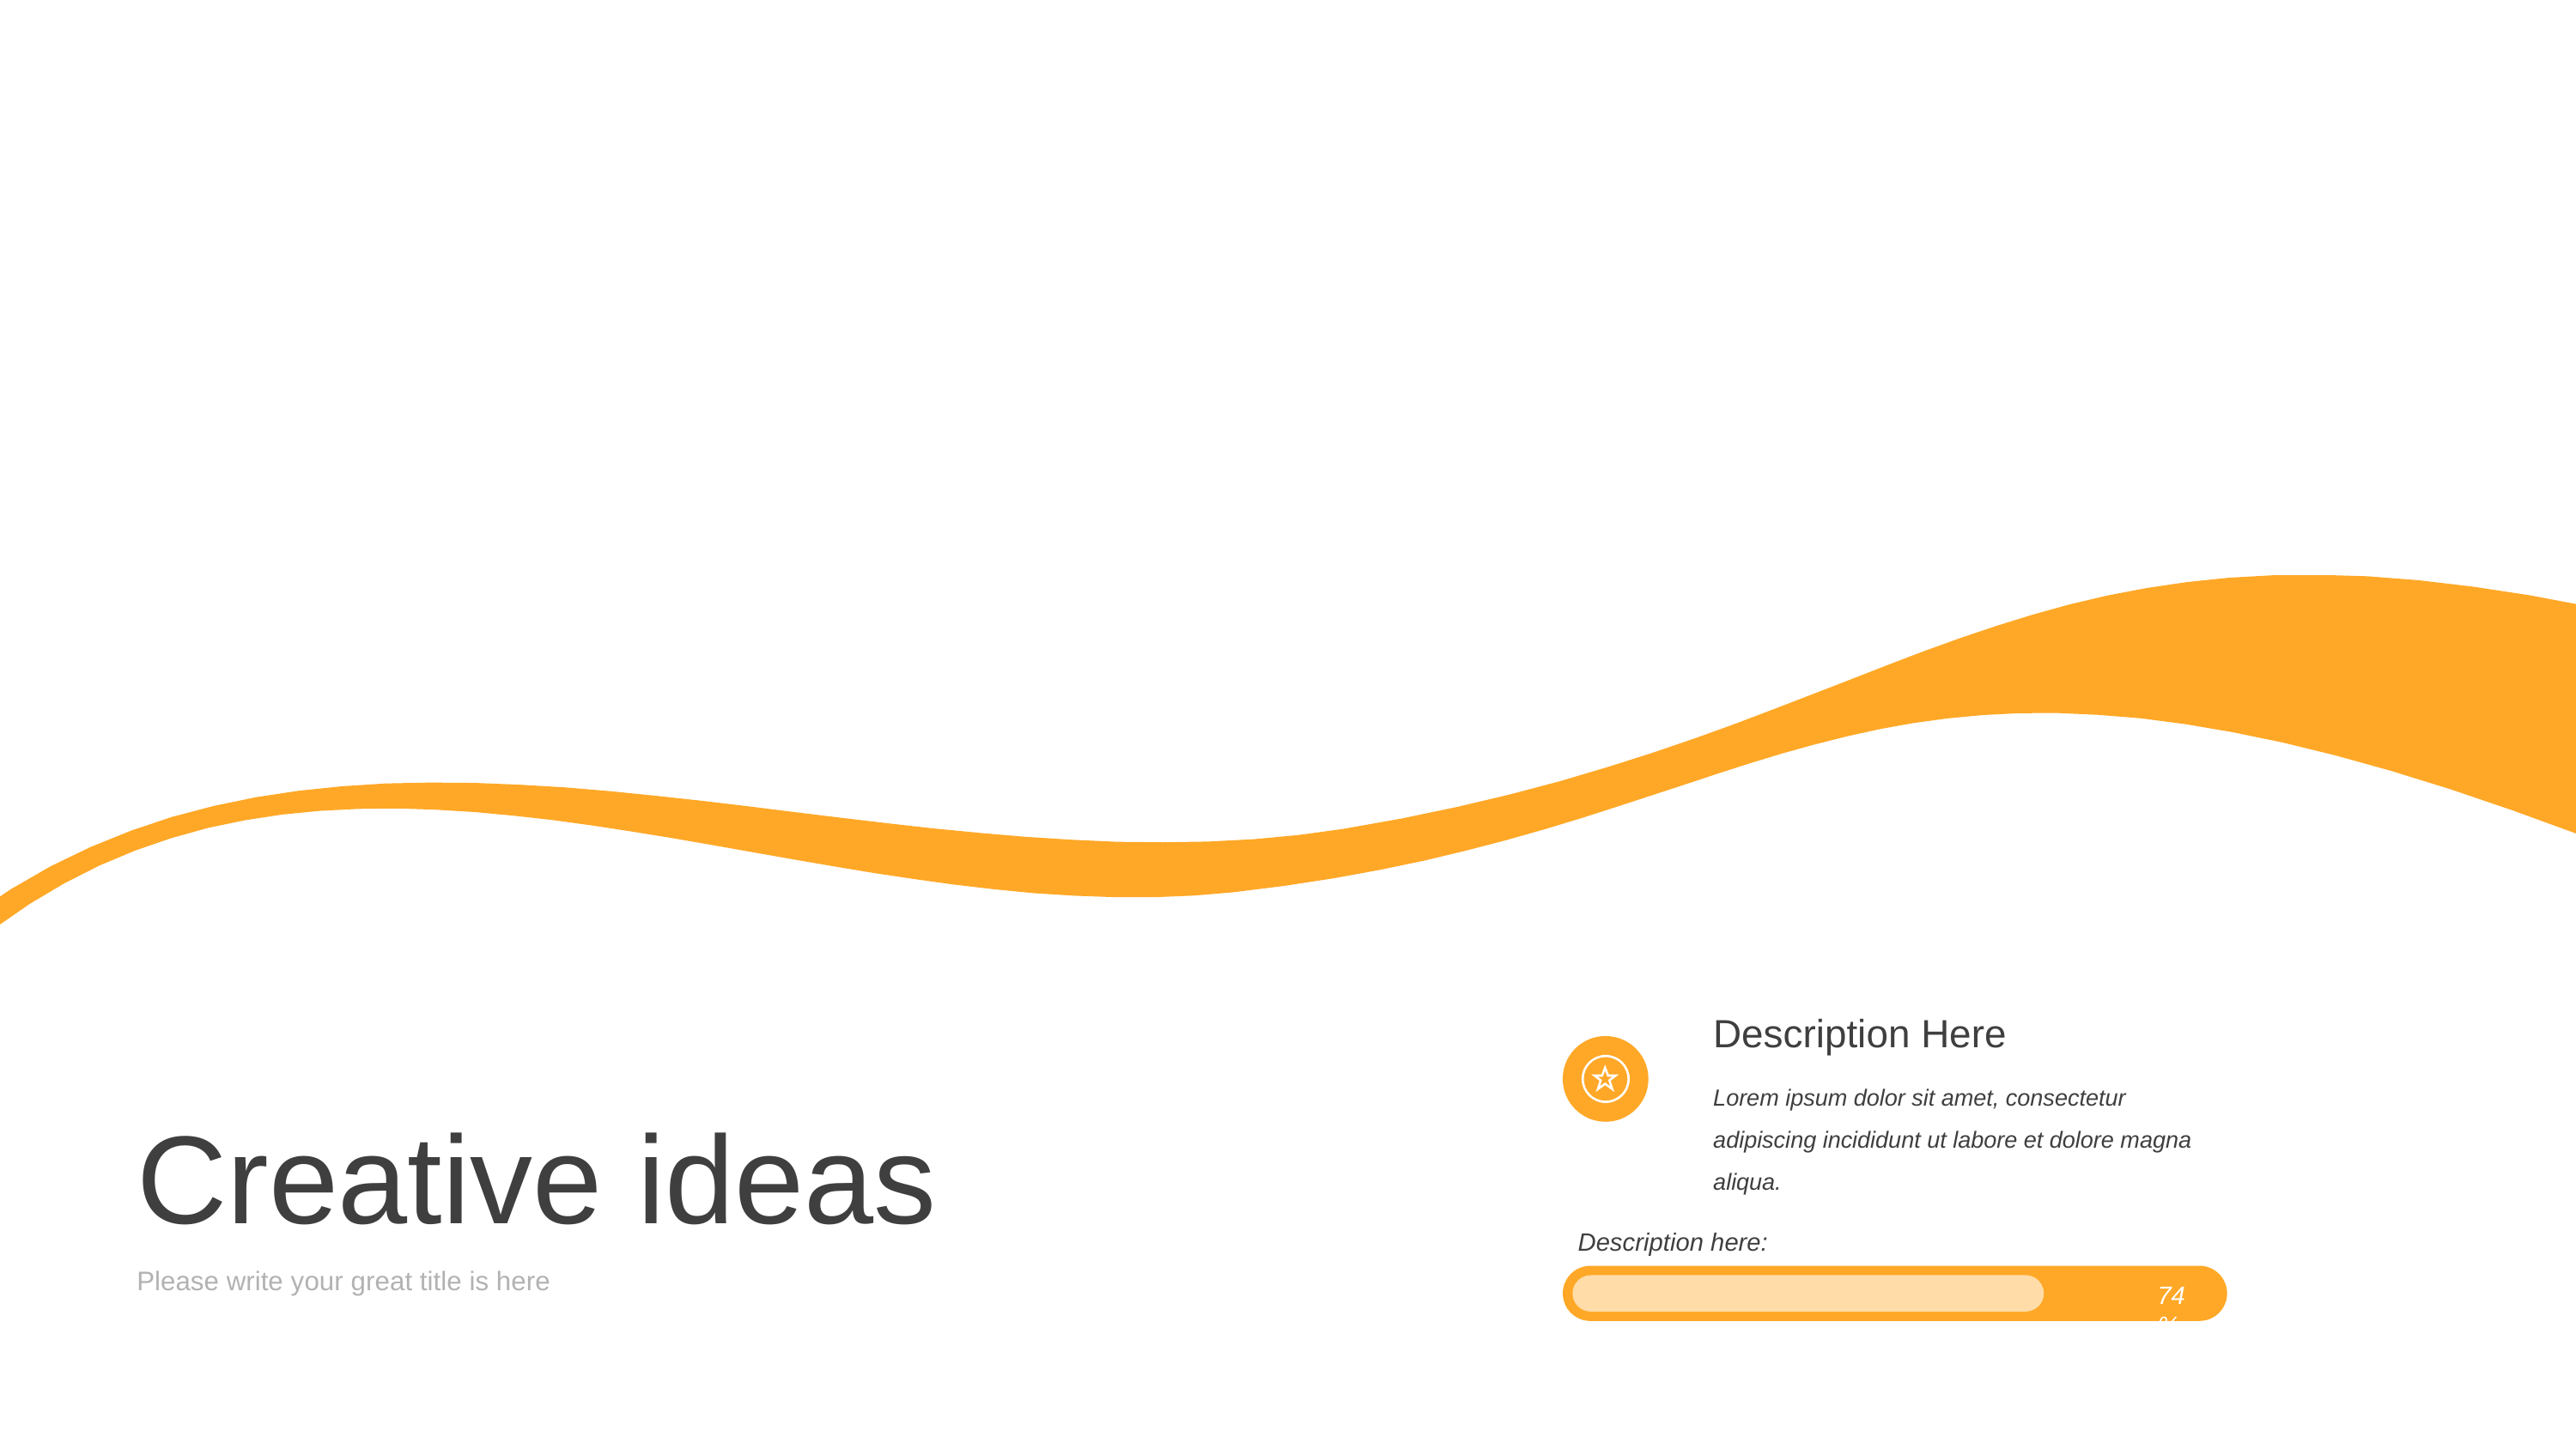

Description Here

Lorem ipsum dolor sit amet, consectetur adipiscing incididunt ut labore et dolore magna aliqua.
Creative ideas
Description here:
Please write your great title is here

74%